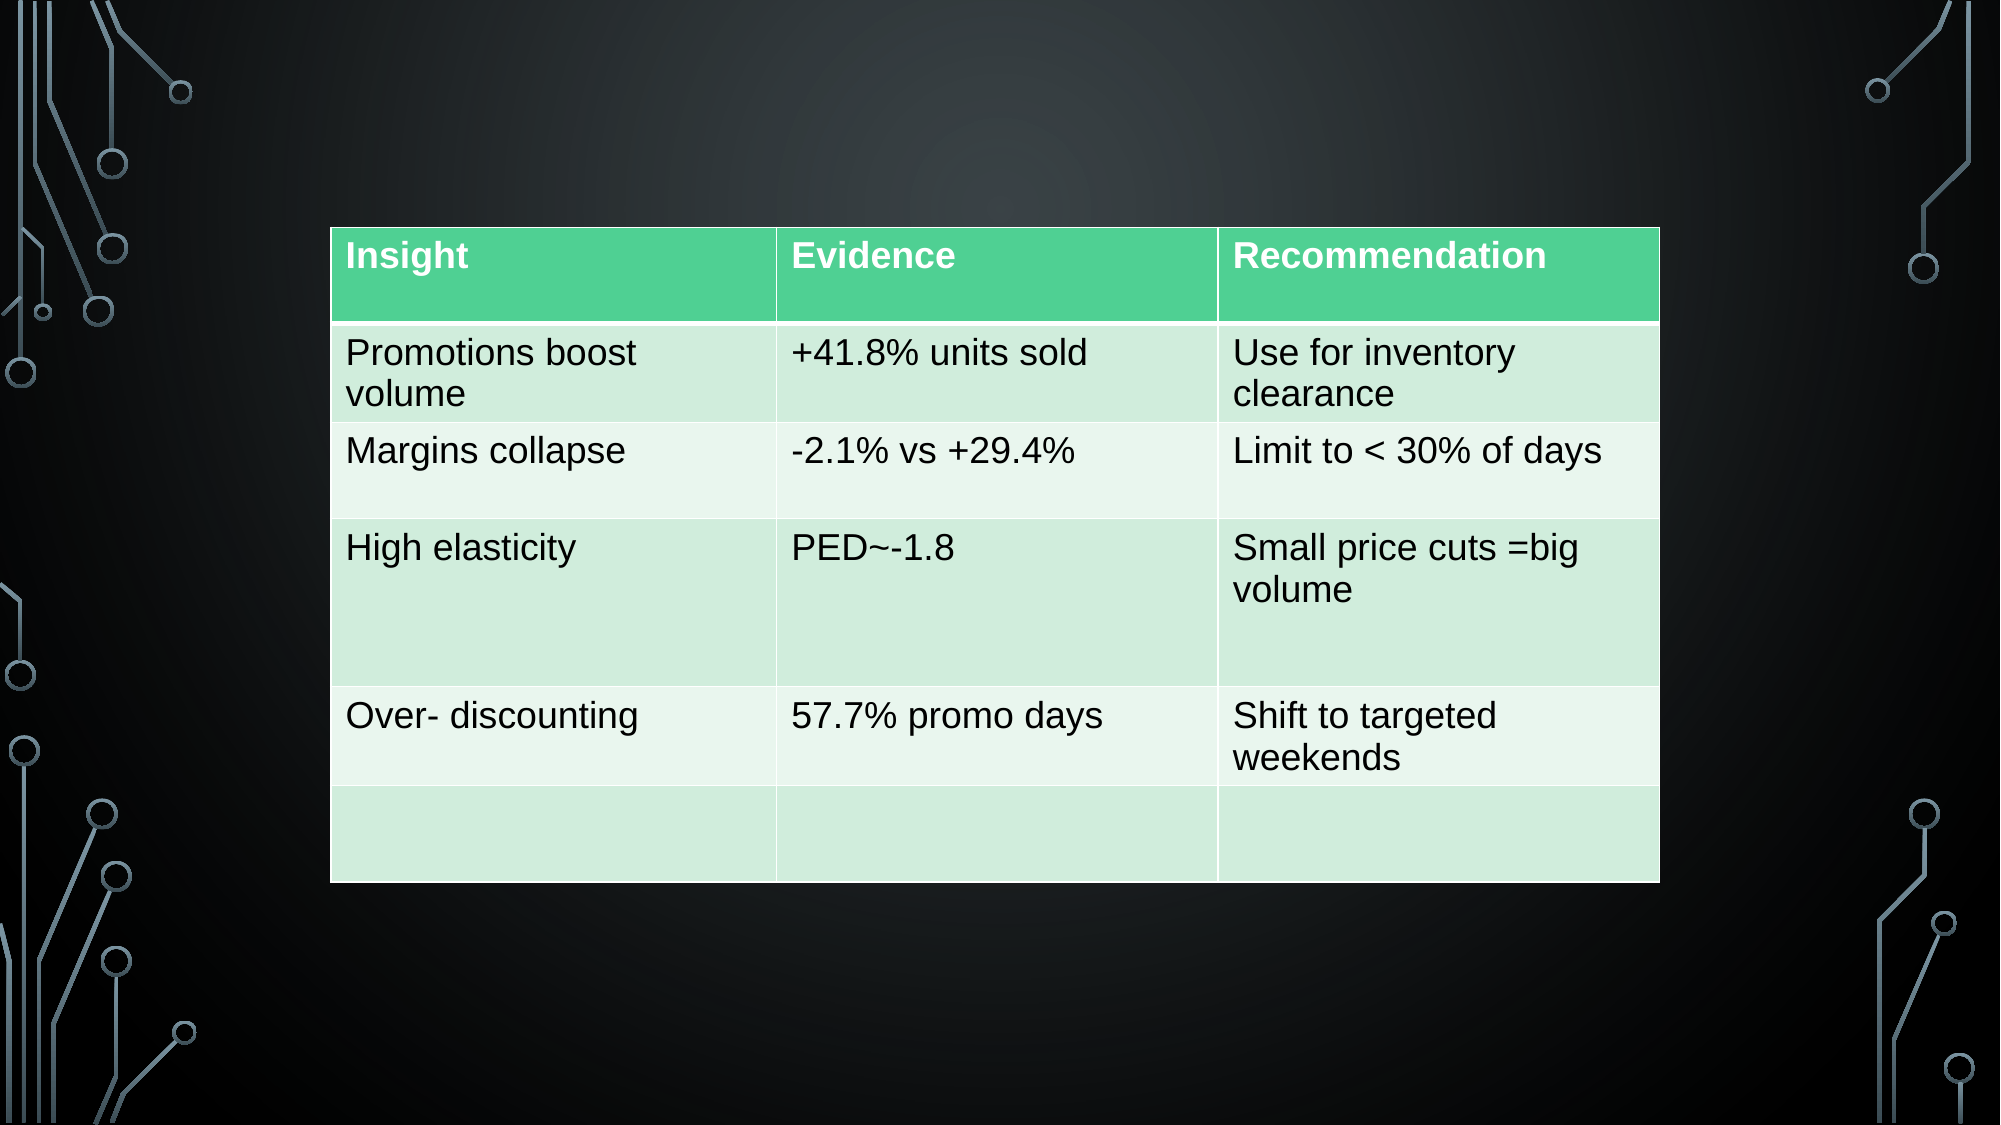

# Key insights & recommendations
| Insight | Evidence | Recommendation |
| --- | --- | --- |
| Promotions boost volume | +41.8% units sold | Use for inventory clearance |
| Margins collapse | -2.1% vs +29.4% | Limit to < 30% of days |
| High elasticity | PED~-1.8 | Small price cuts =big volume |
| Over- discounting | 57.7% promo days | Shift to targeted weekends |
|  |  |  |